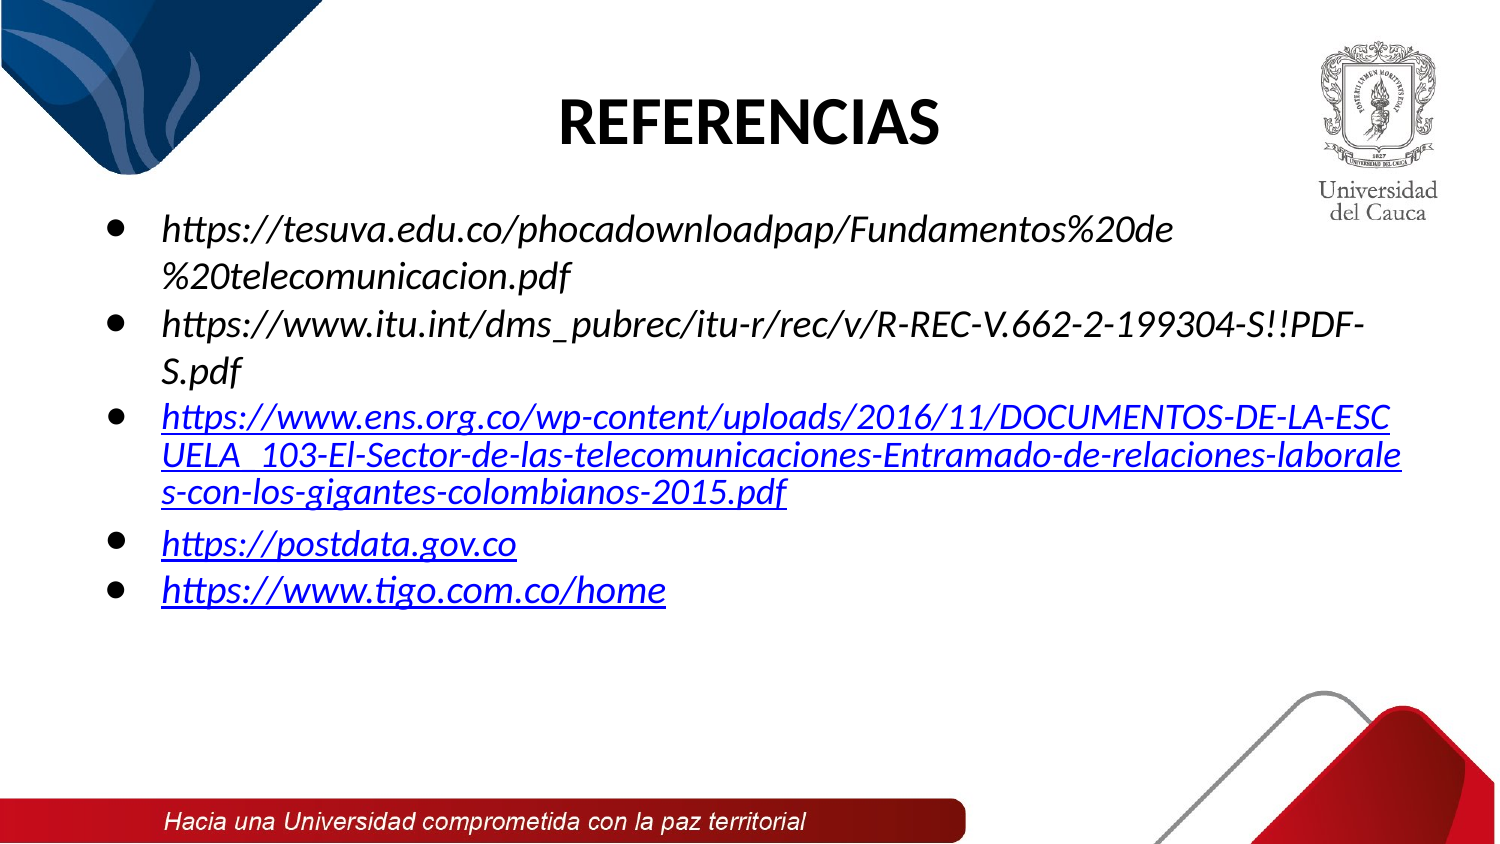

# REFERENCIAS
https://tesuva.edu.co/phocadownloadpap/Fundamentos%20de%20telecomunicacion.pdf
https://www.itu.int/dms_pubrec/itu-r/rec/v/R-REC-V.662-2-199304-S!!PDF-S.pdf
https://www.ens.org.co/wp-content/uploads/2016/11/DOCUMENTOS-DE-LA-ESCUELA_103-El-Sector-de-las-telecomunicaciones-Entramado-de-relaciones-laborales-con-los-gigantes-colombianos-2015.pdf
https://postdata.gov.co
https://www.tigo.com.co/home